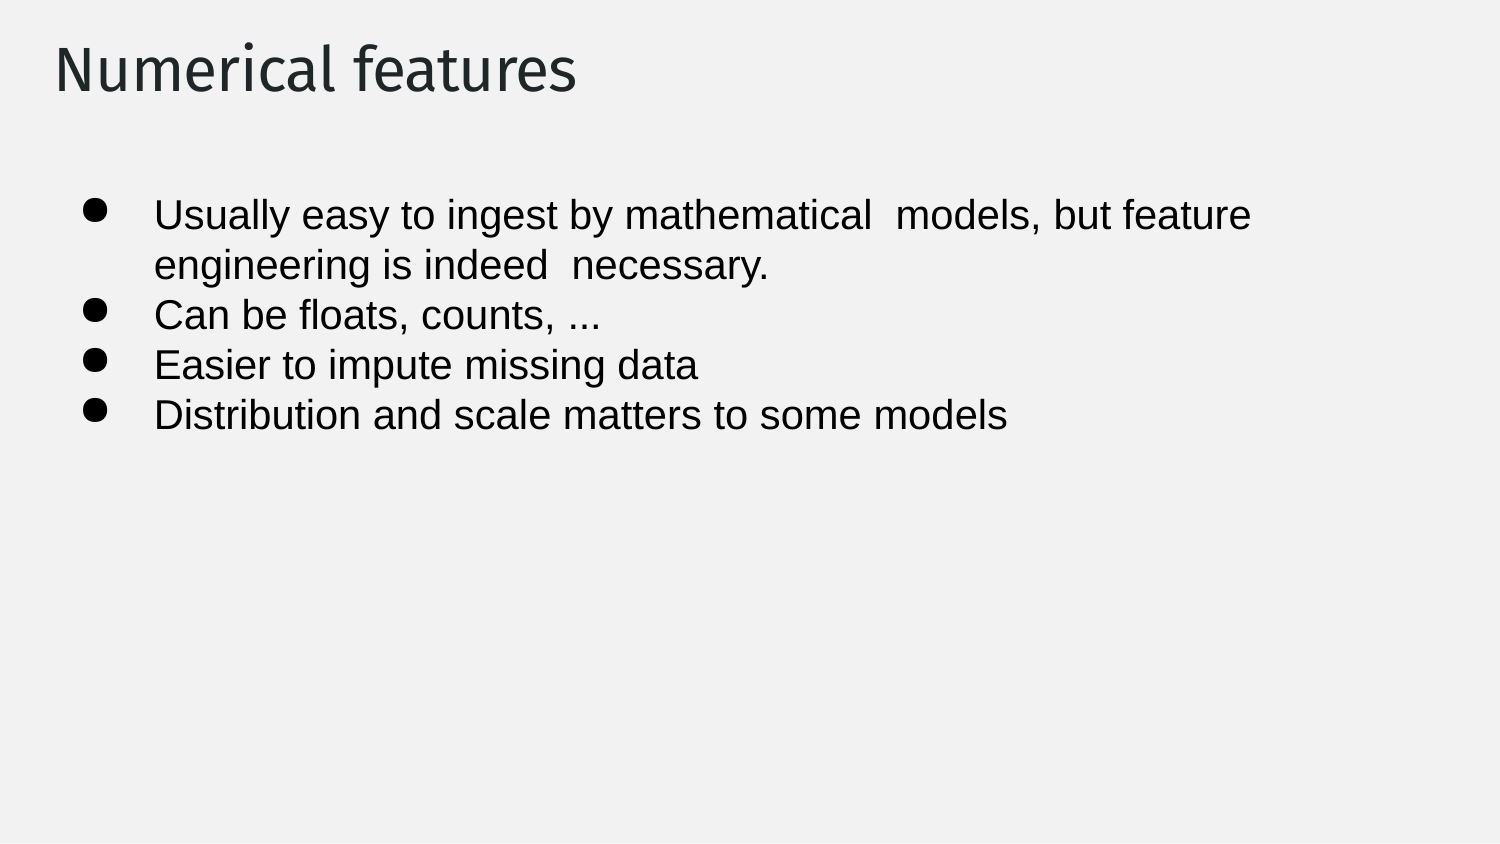

Numerical features

Usually easy to ingest by mathematical  models, but feature engineering is indeed  necessary.
Can be floats, counts, ...
Easier to impute missing data
Distribution and scale matters to some models